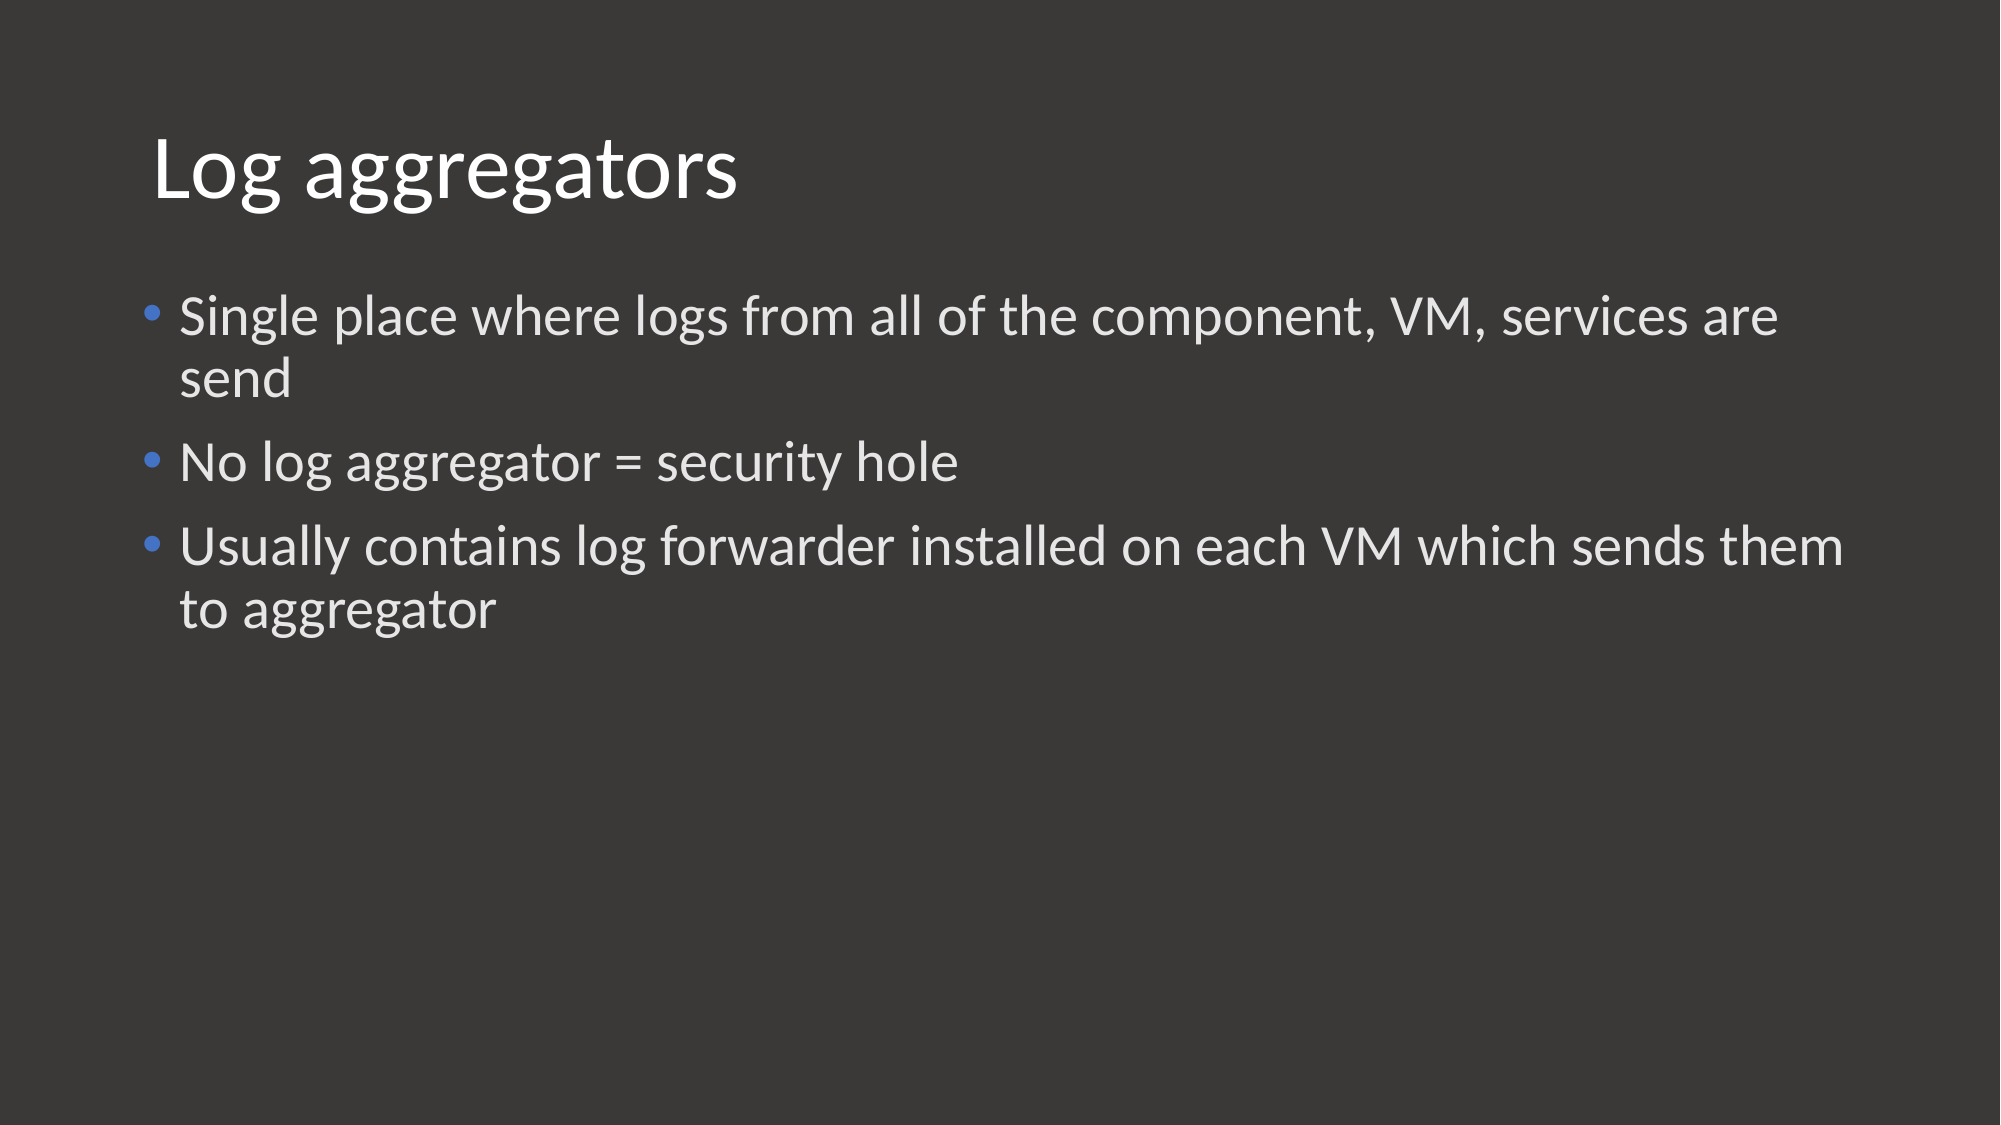

# Log aggregators
Single place where logs from all of the component, VM, services are send
No log aggregator = security hole
Usually contains log forwarder installed on each VM which sends them to aggregator